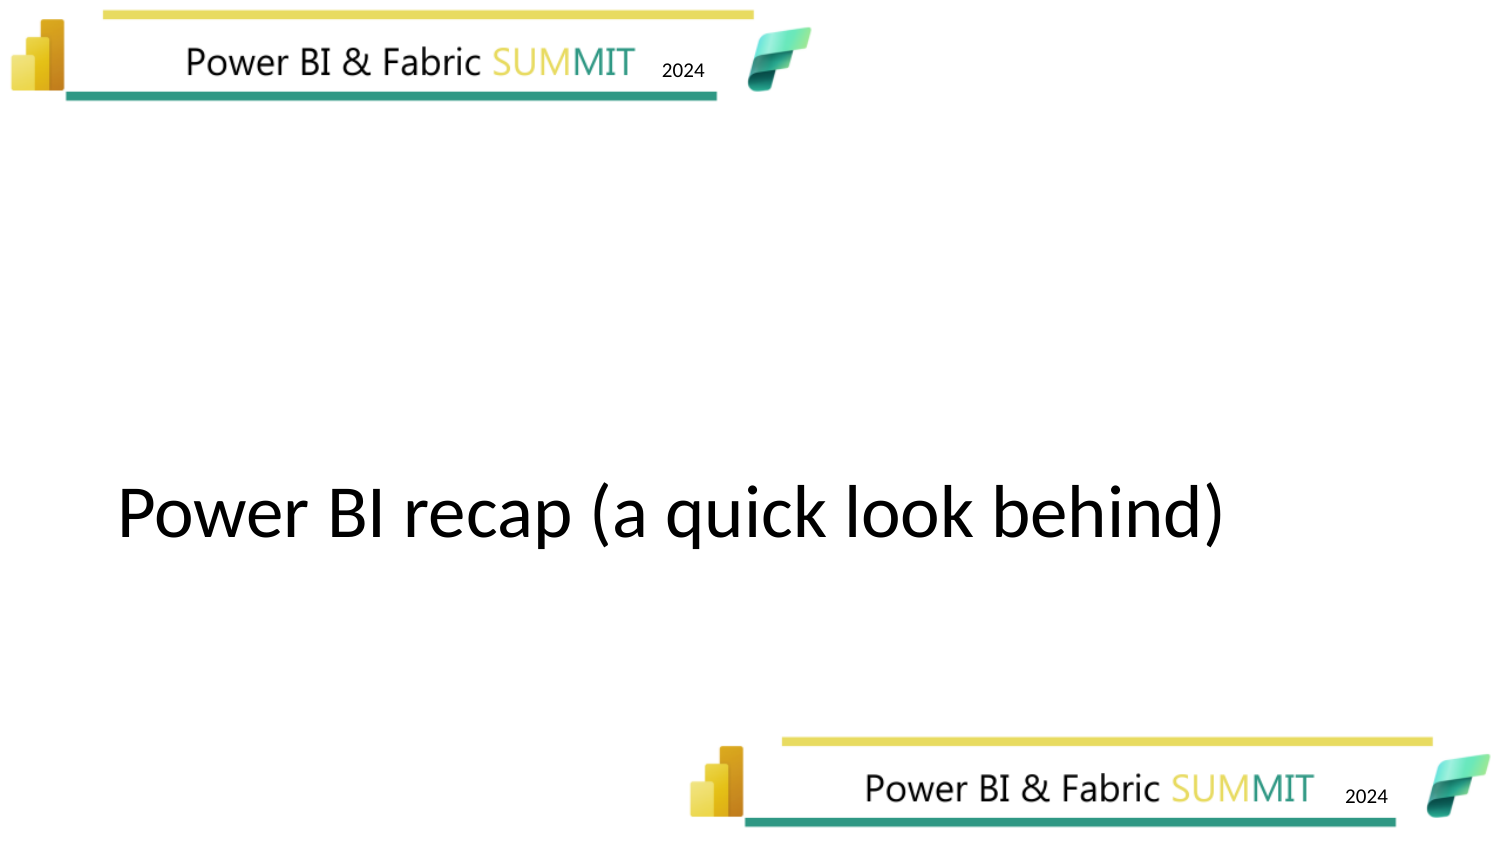

# Power BI recap (a quick look behind)